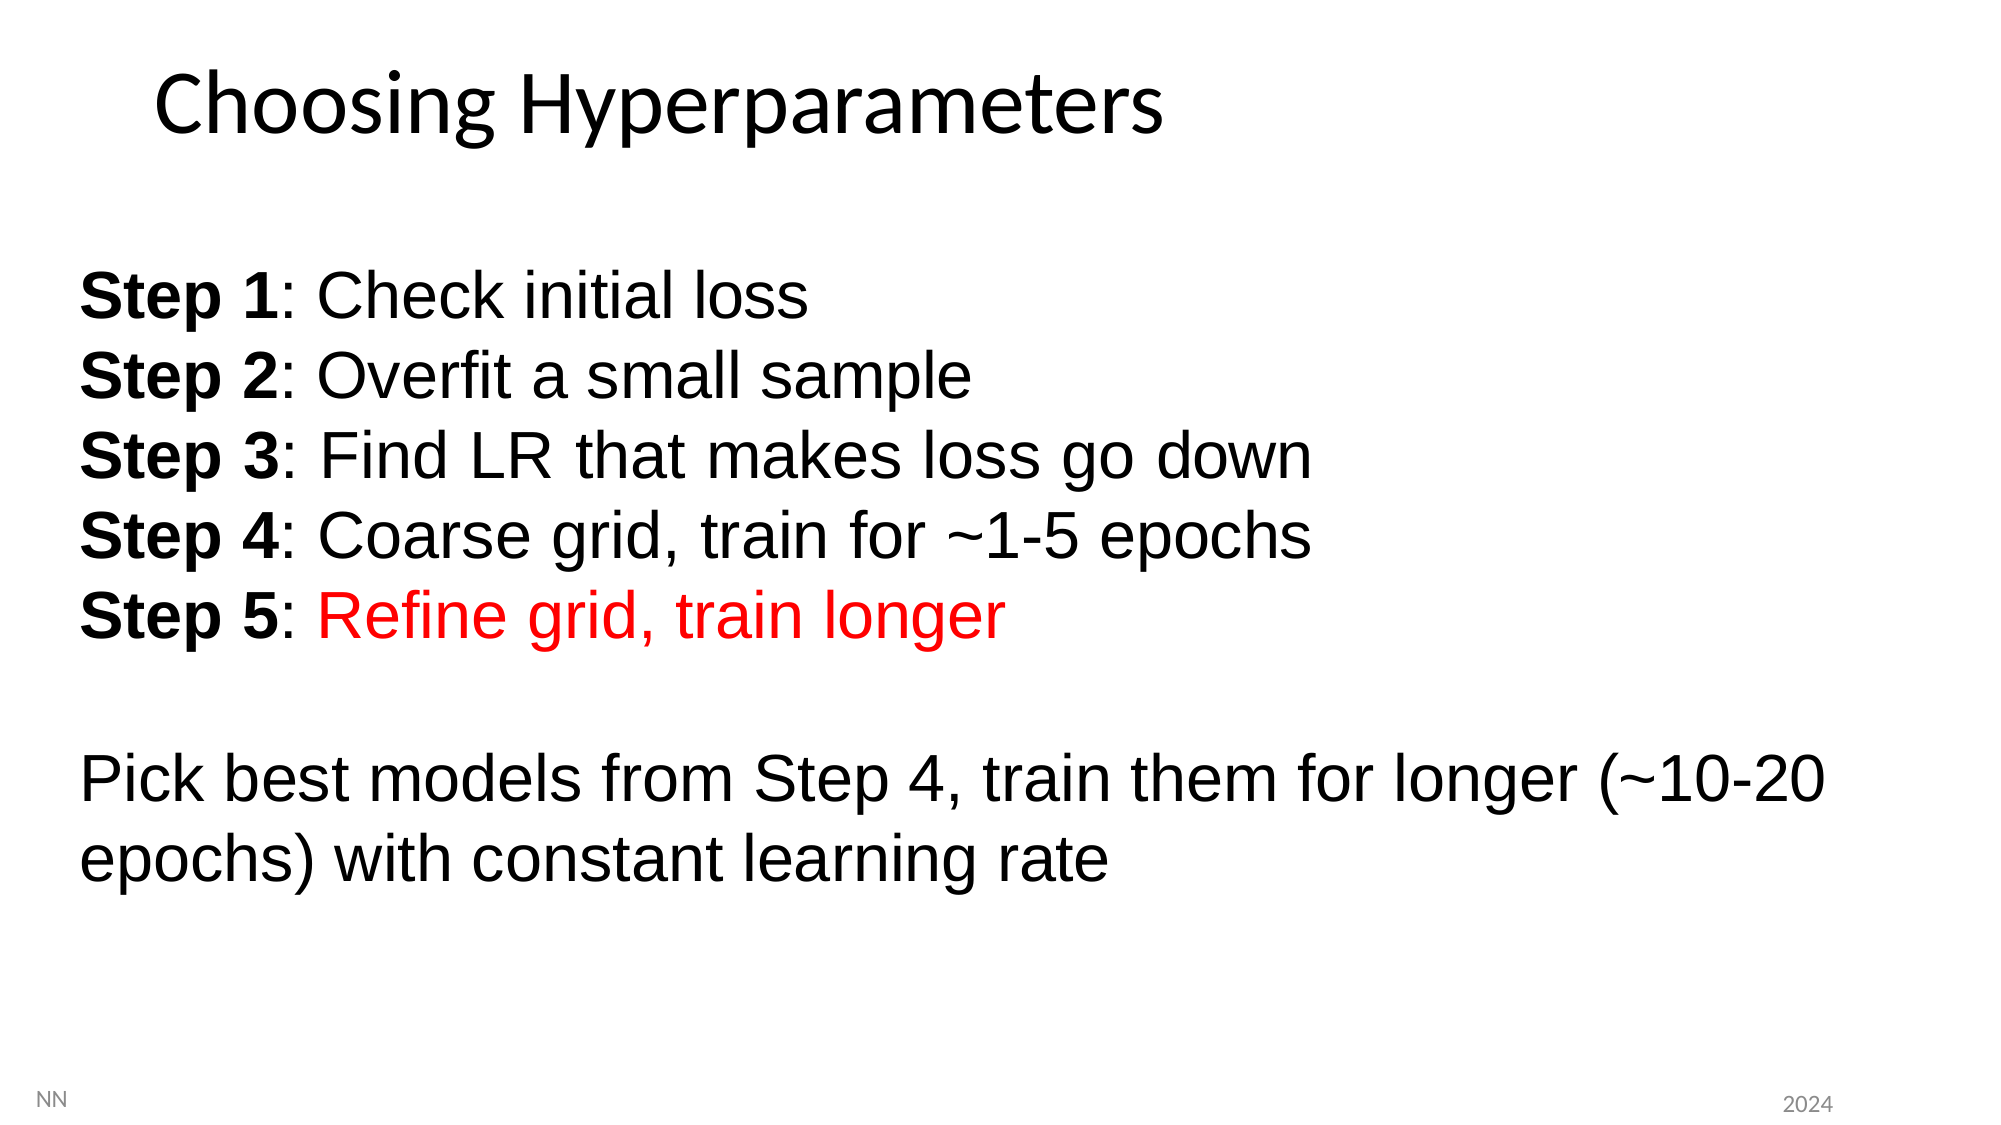

# Choosing Hyperparameters
Step 1: Check initial loss
Step 2: Overfit a small sample
Step 3: Find LR that makes loss go down Step 4: Coarse grid, train for ~1-5 epochs Step 5: Refine grid, train longer

Pick best models from Step 4, train them for longer (~10-20 epochs) with constant learning rate
NN
2024
NN
87